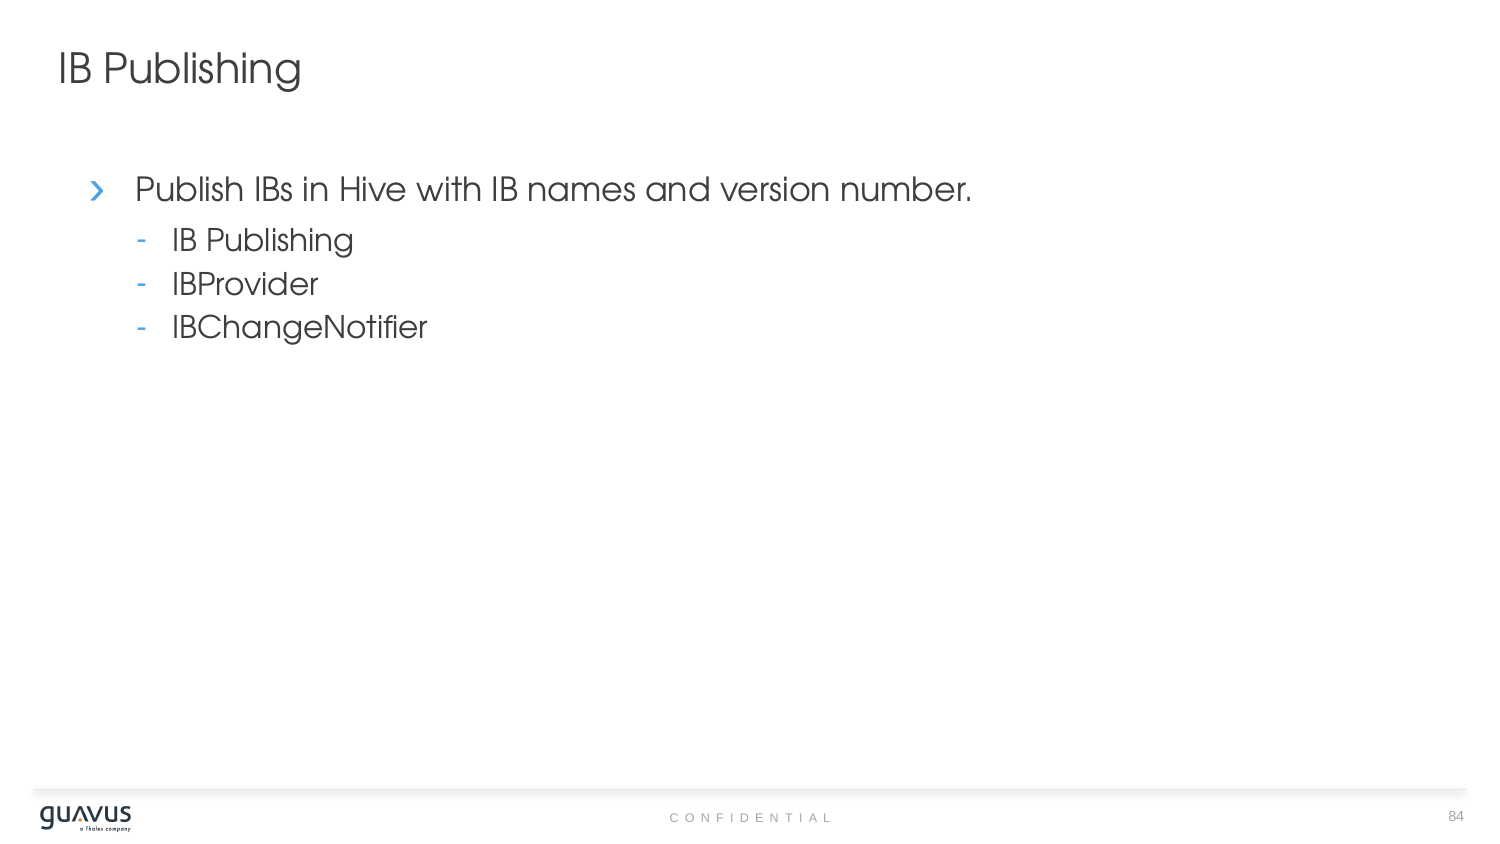

# IB Publishing
Publish IBs in Hive with IB names and version number.
IB Publishing
IBProvider
IBChangeNotifier